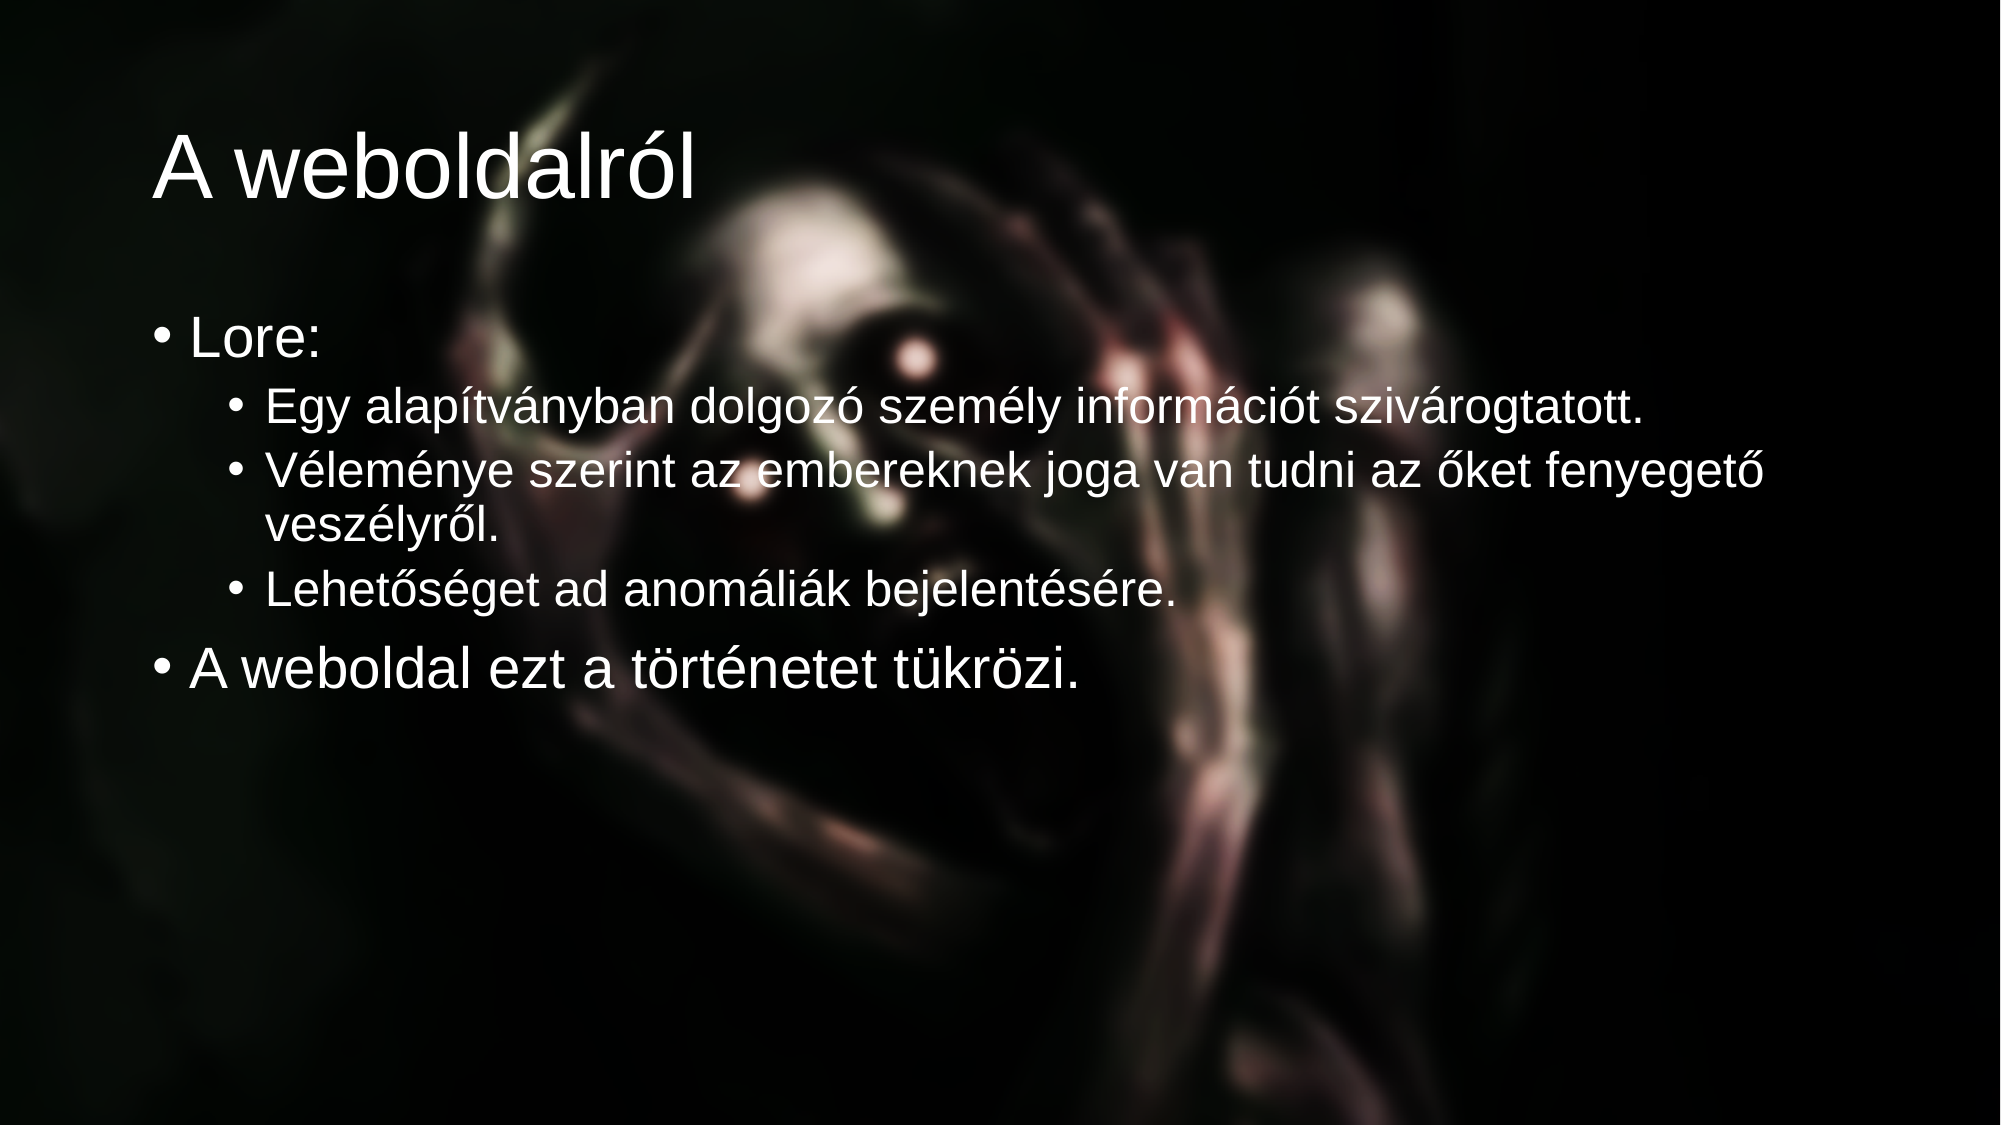

# A weboldalról
Lore:
Egy alapítványban dolgozó személy információt szivárogtatott.
Véleménye szerint az embereknek joga van tudni az őket fenyegető veszélyről.
Lehetőséget ad anomáliák bejelentésére.
A weboldal ezt a történetet tükrözi.